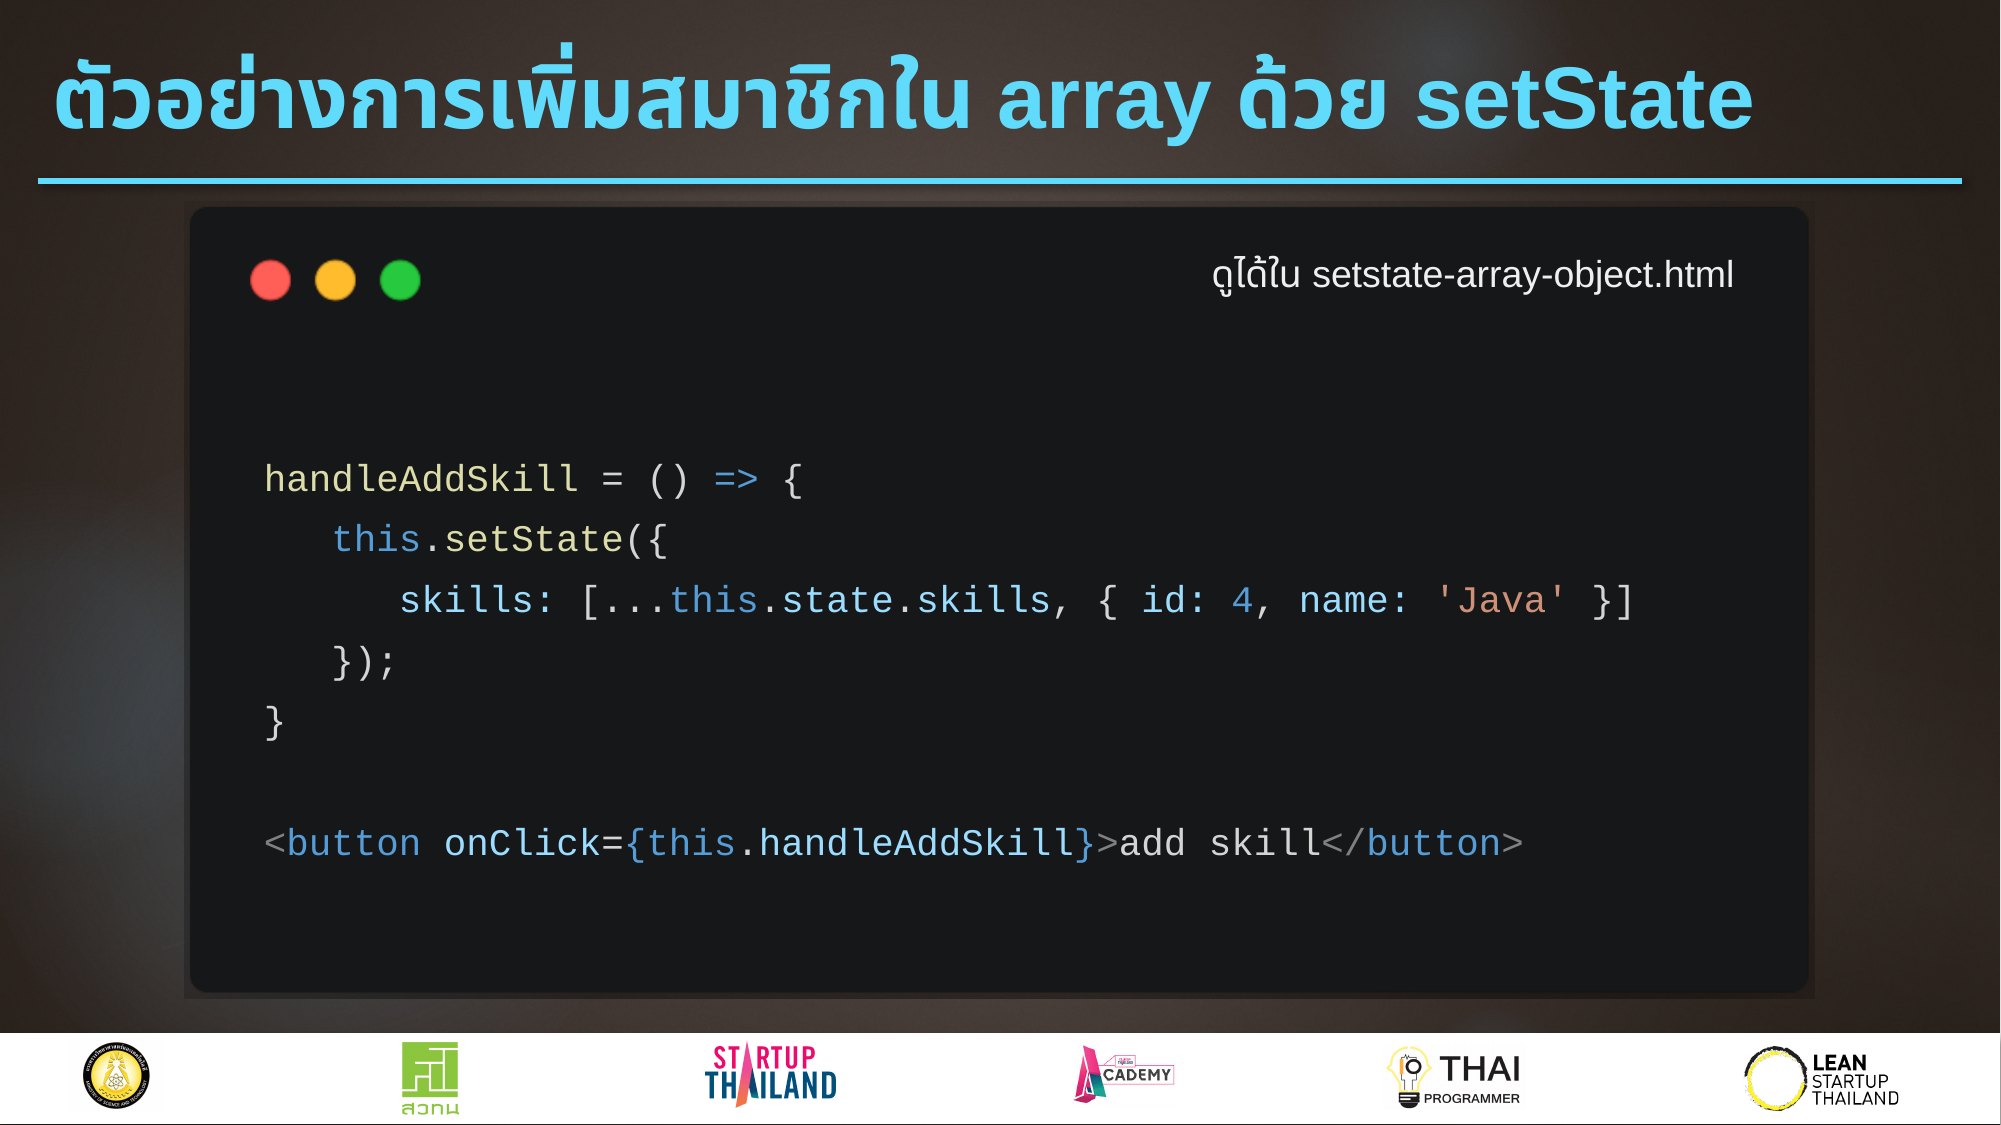

# ตัวอย่างการเพิ่มสมาชิกใน array ด้วย setState
ดูได้ใน setstate-array-object.html
handleAddSkill = () => {
   this.setState({
      skills: [...this.state.skills, { id: 4, name: 'Java' }]
   });
}

<button onClick={this.handleAddSkill}>add skill</button>